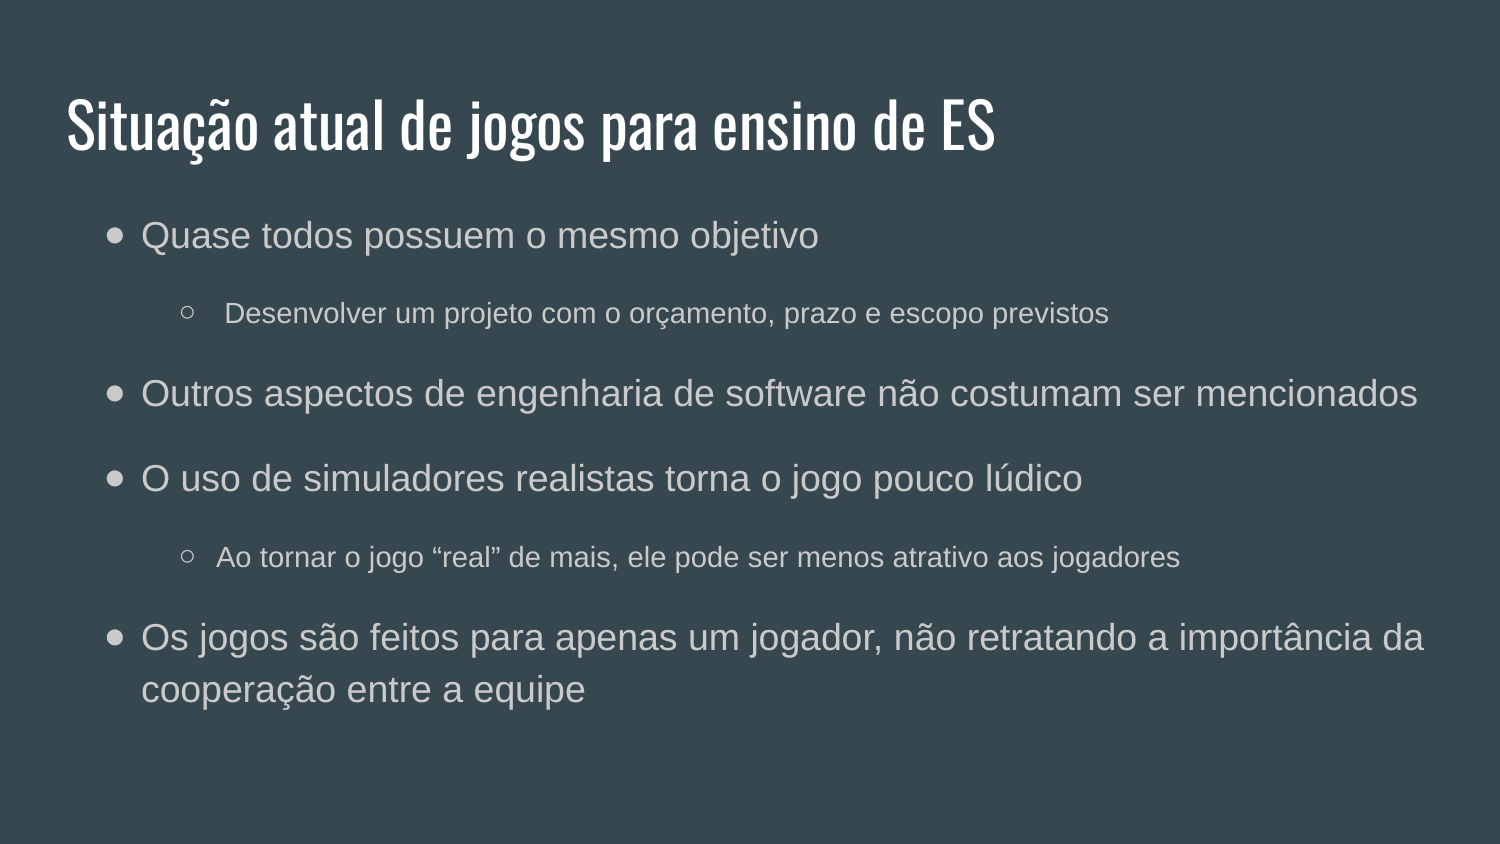

# Situação atual de jogos para ensino de ES

Quase todos possuem o mesmo objetivo
 Desenvolver um projeto com o orçamento, prazo e escopo previstos
Outros aspectos de engenharia de software não costumam ser mencionados
O uso de simuladores realistas torna o jogo pouco lúdico
Ao tornar o jogo “real” de mais, ele pode ser menos atrativo aos jogadores
Os jogos são feitos para apenas um jogador, não retratando a importância da cooperação entre a equipe